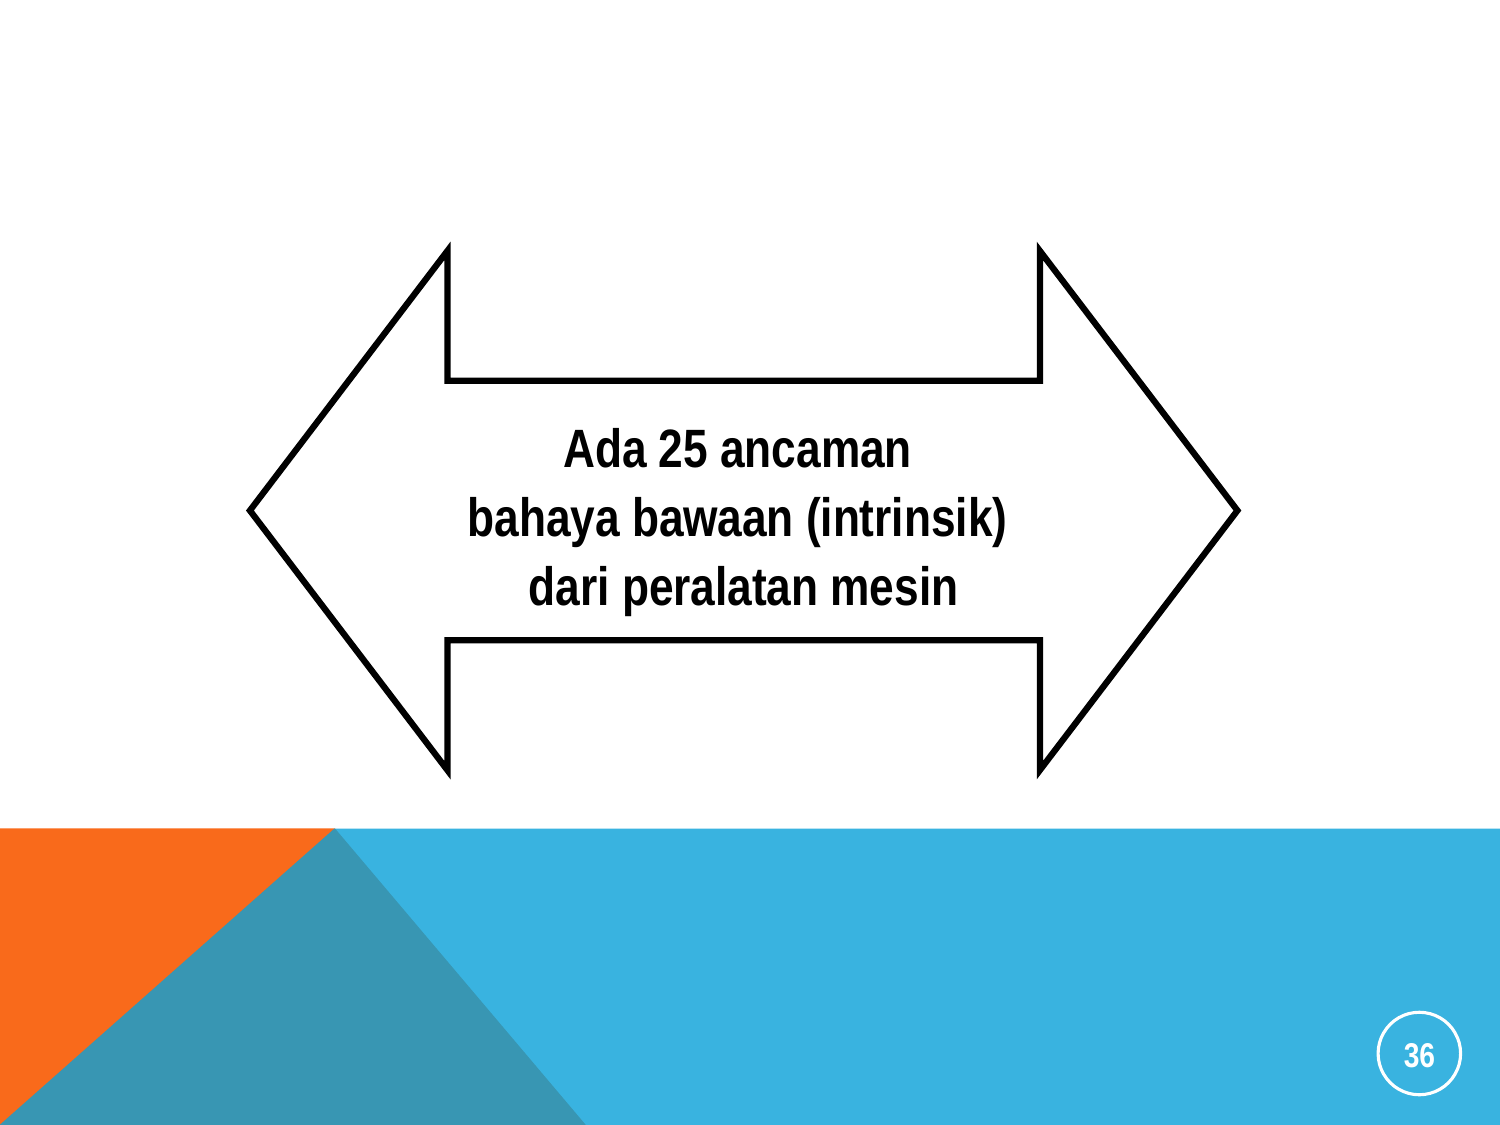

Ada 25 ancaman
bahaya bawaan (intrinsik)
dari peralatan mesin

36